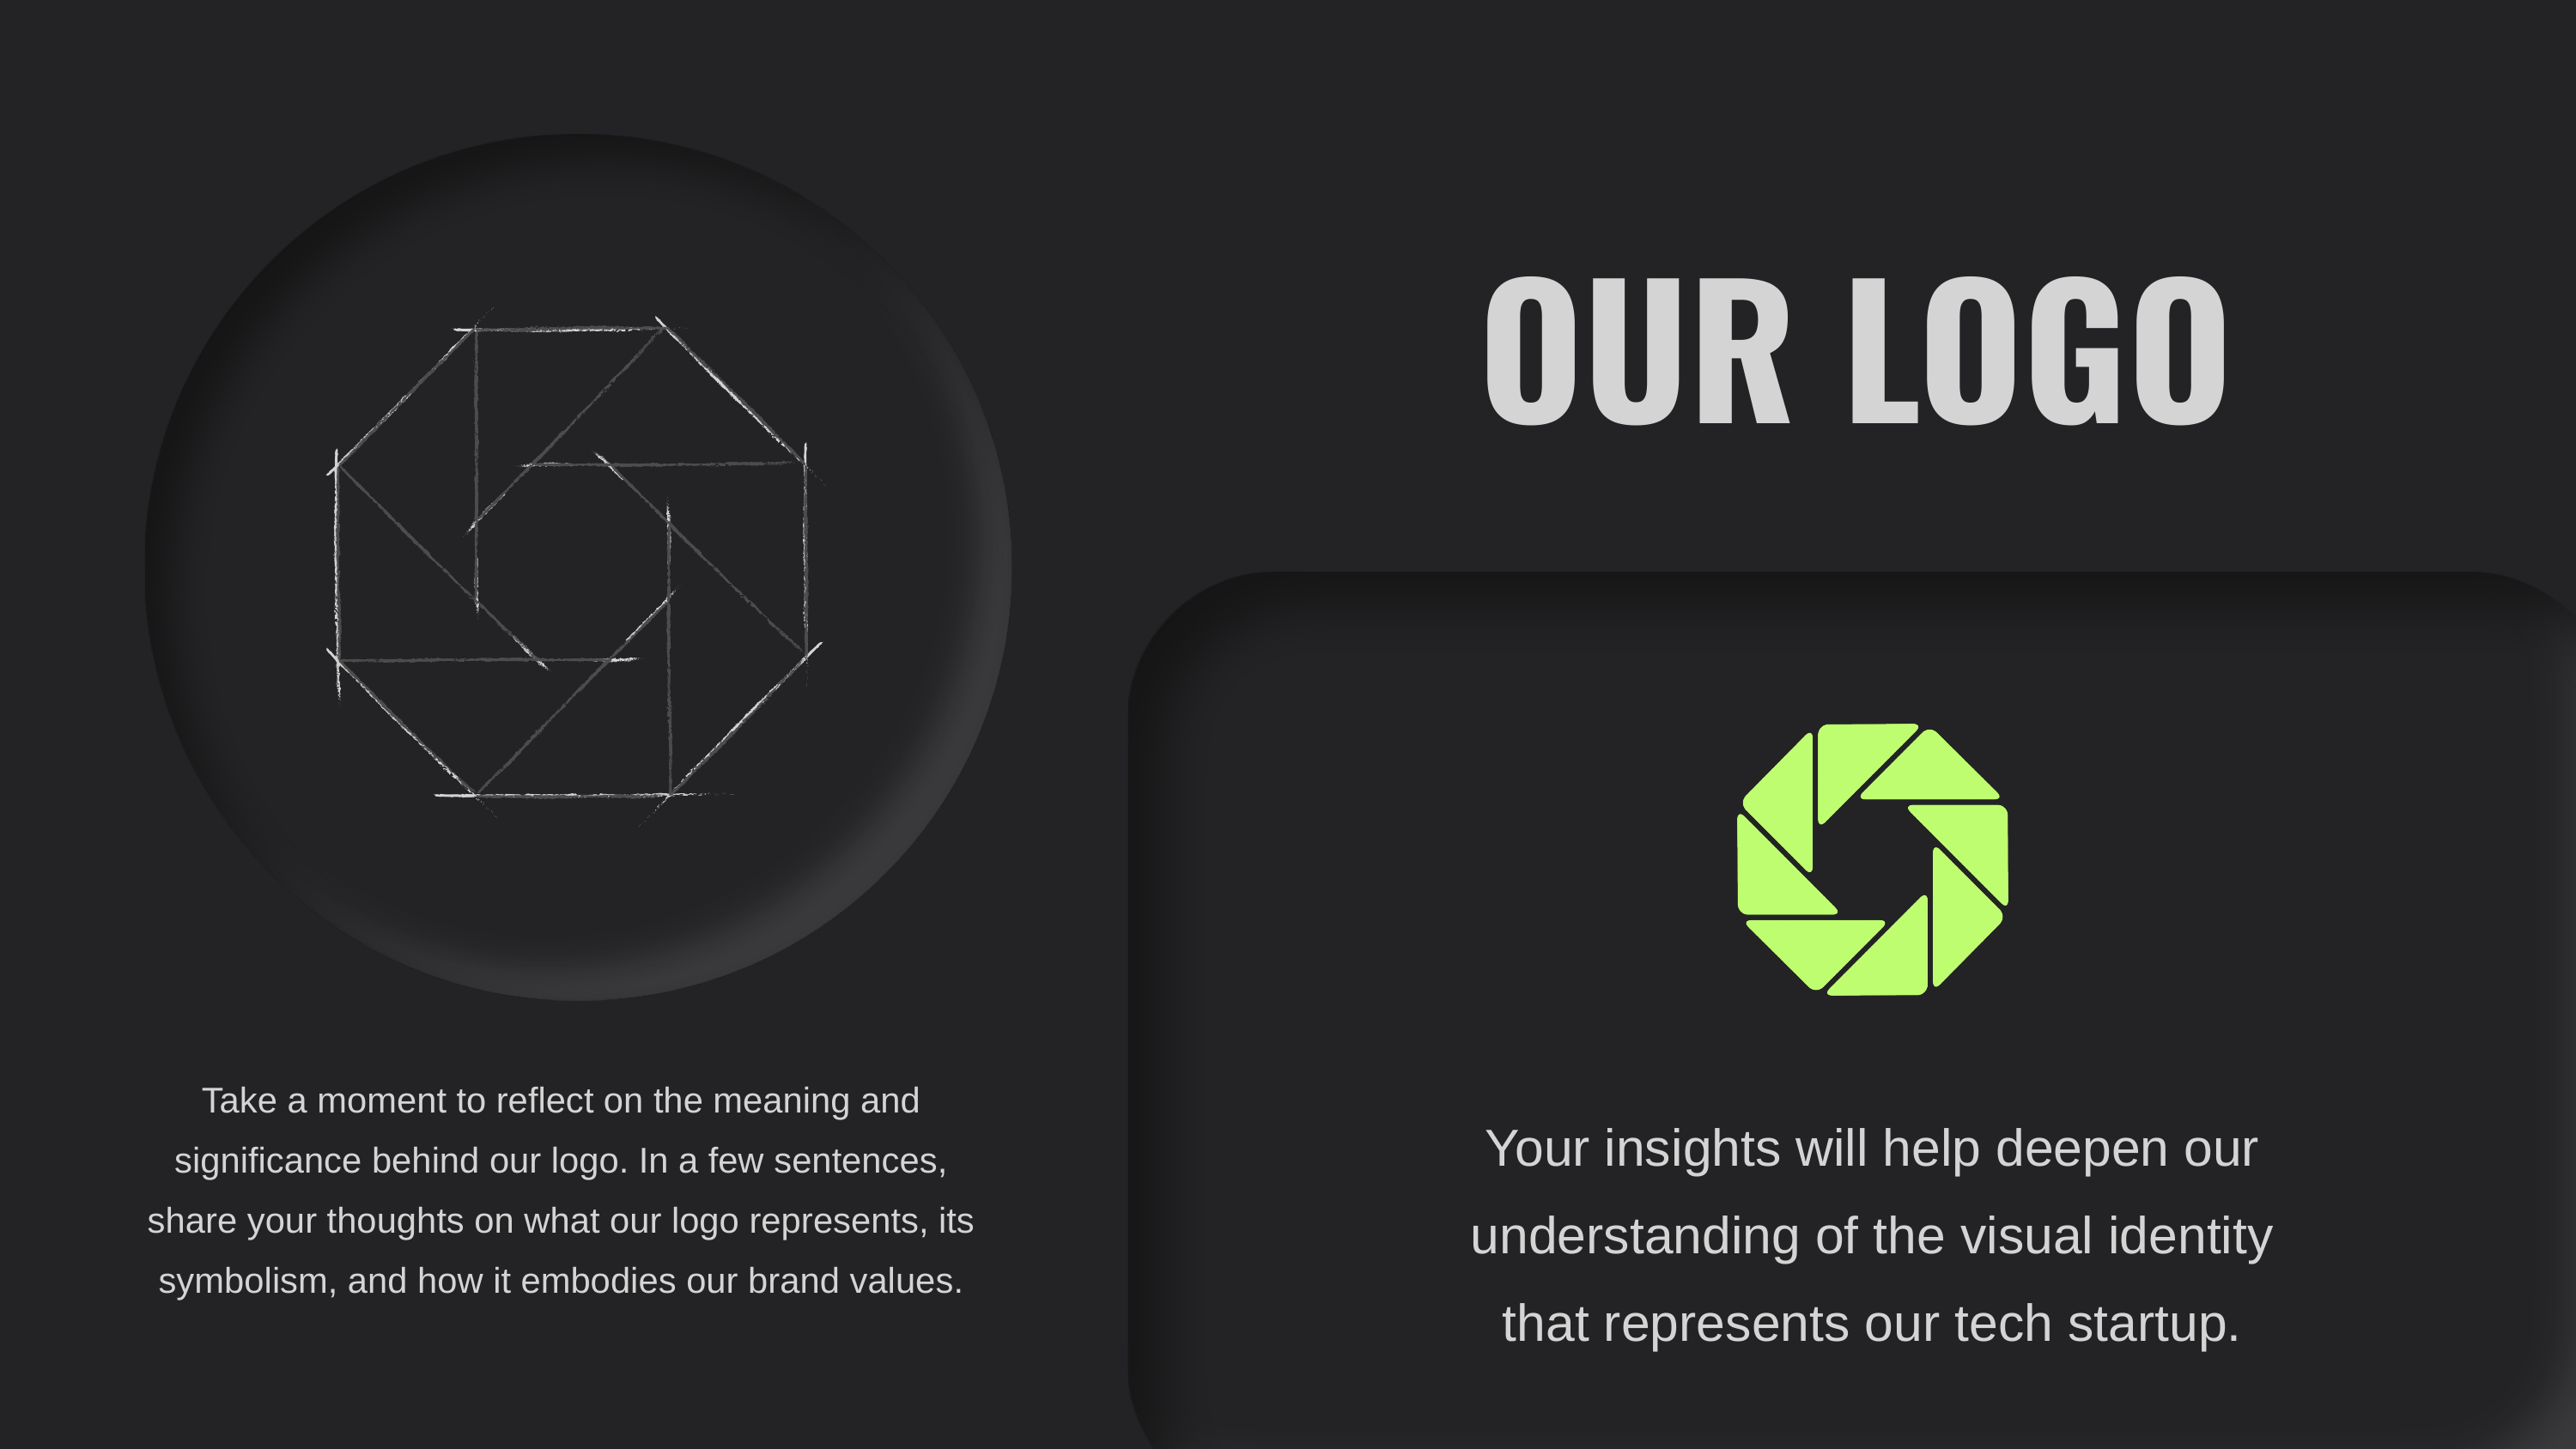

OUR LOGO

Take a moment to reflect on the meaning and significance behind our logo. In a few sentences, share your thoughts on what our logo represents, its symbolism, and how it embodies our brand values.
Your insights will help deepen our understanding of the visual identity that represents our tech startup.